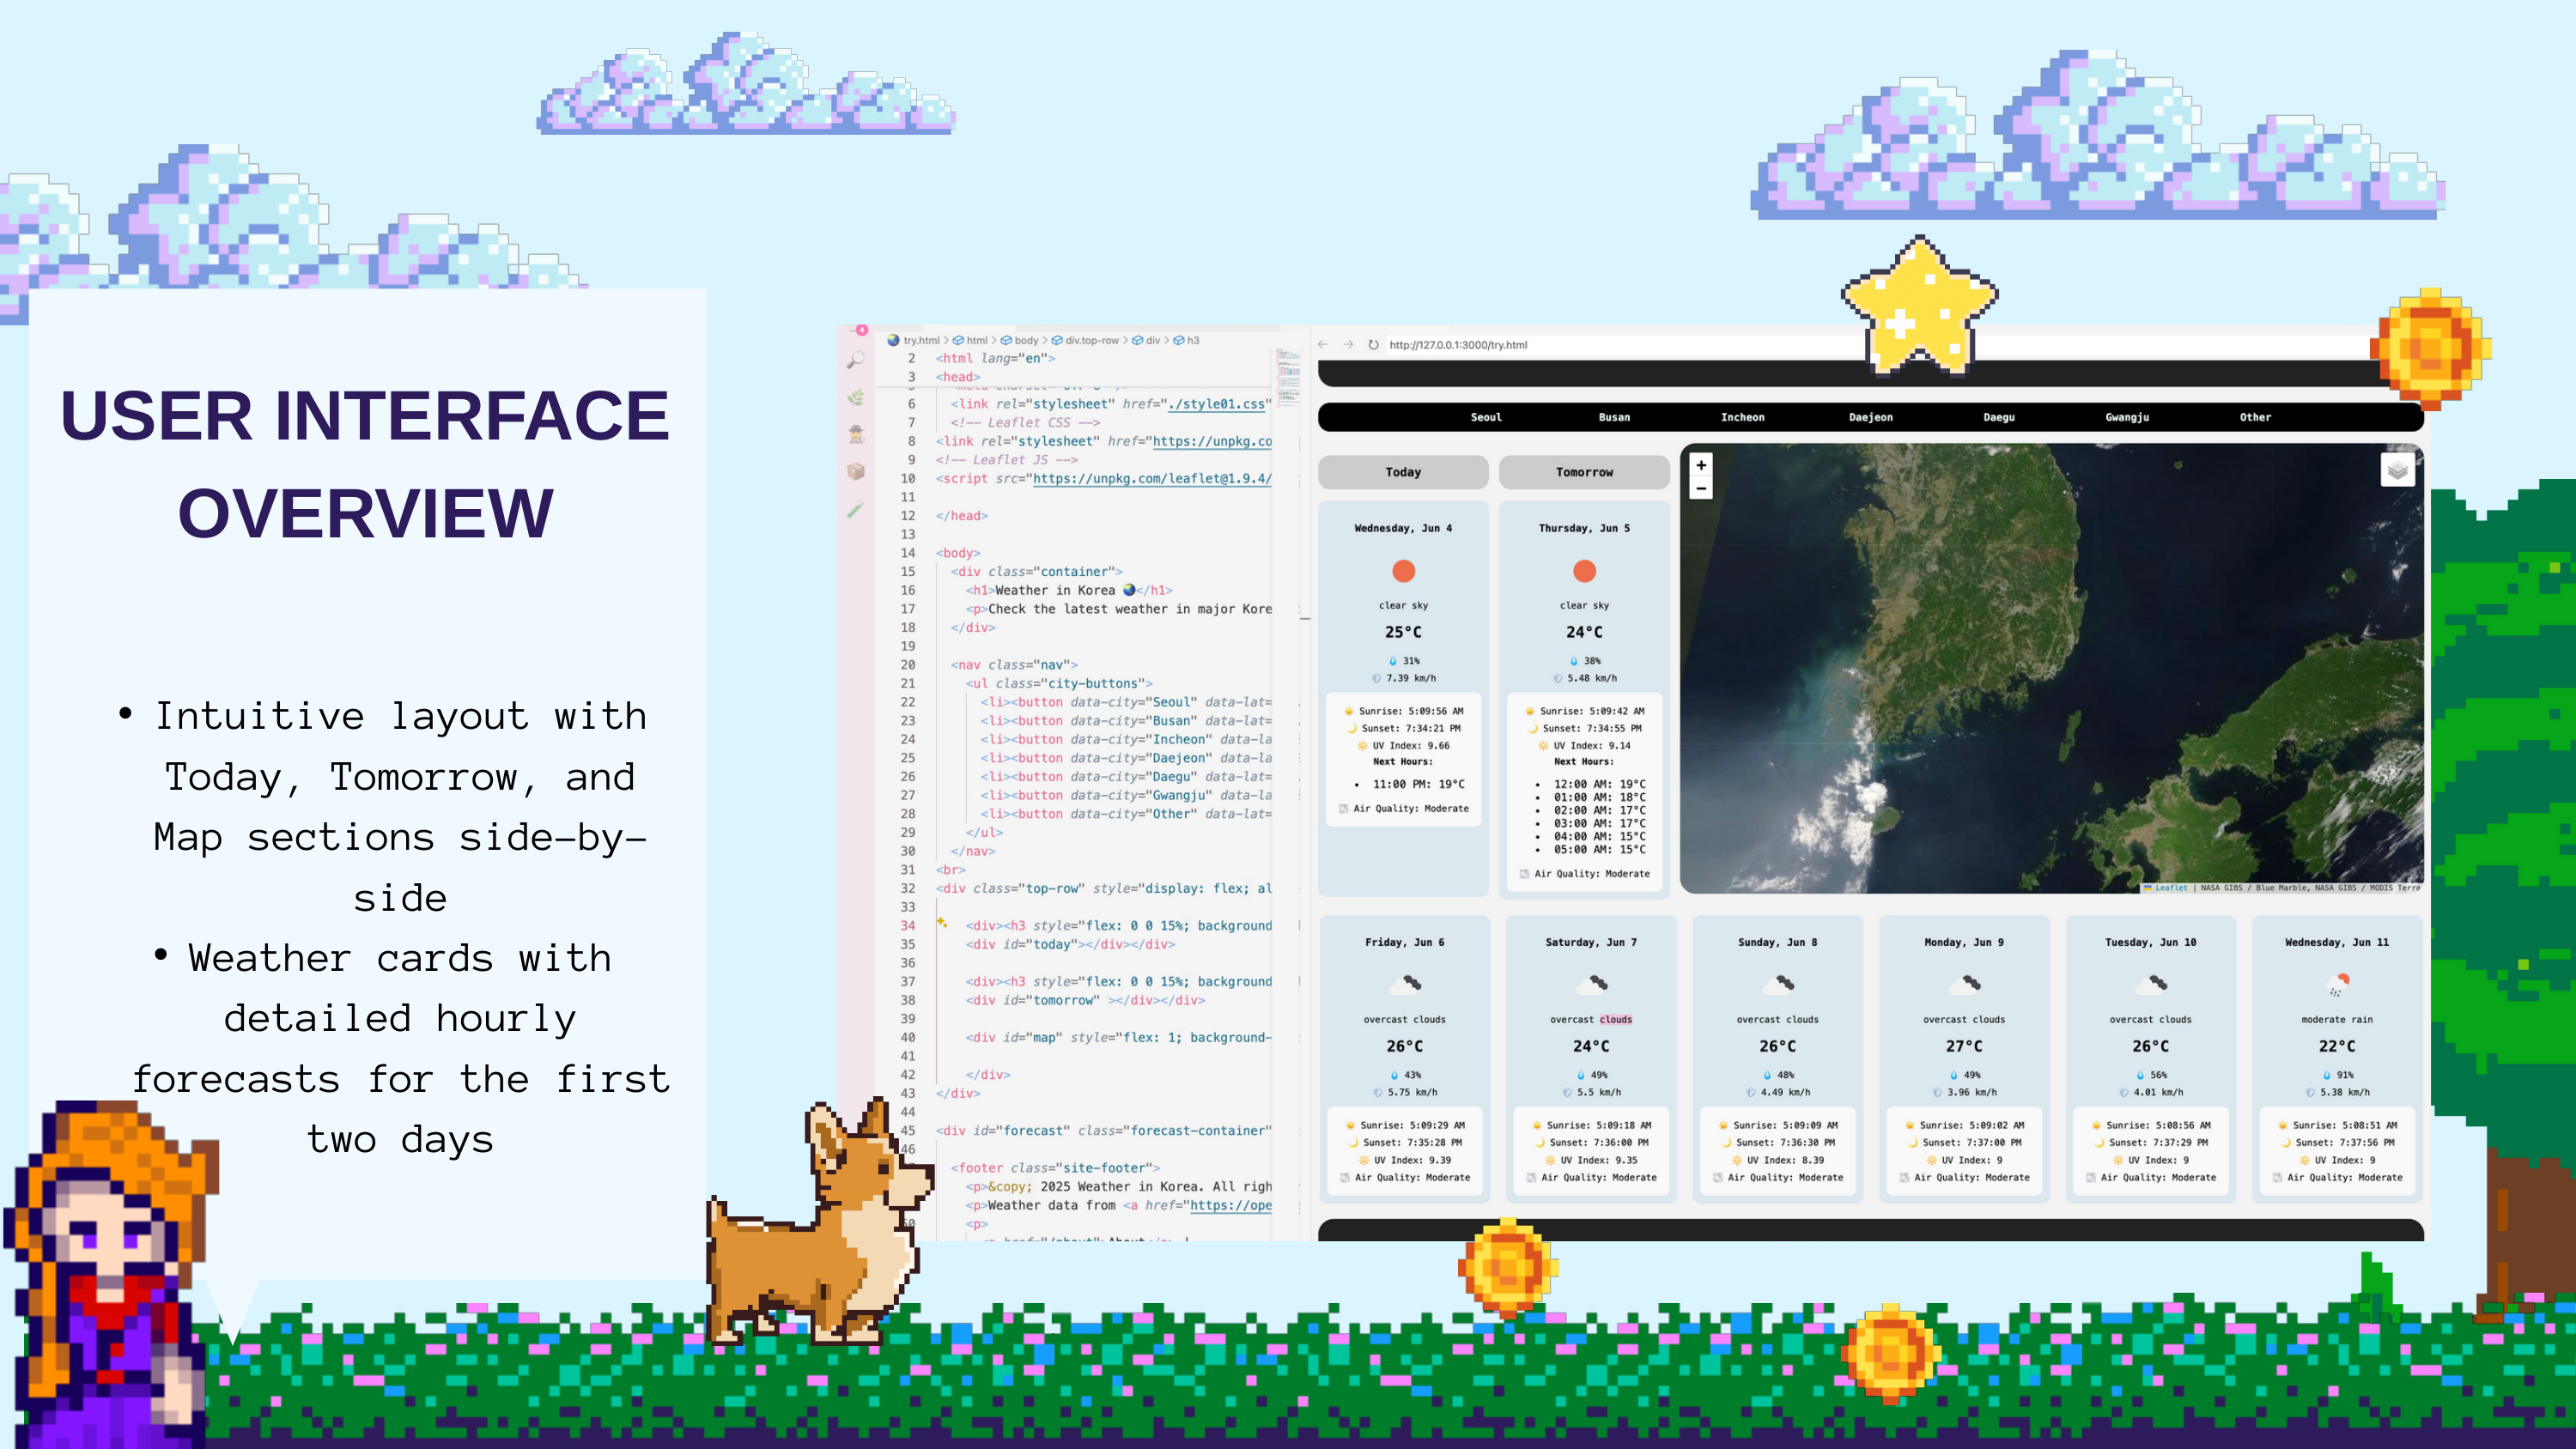

USER INTERFACE OVERVIEW

Intuitive layout with Today, Tomorrow, and Map sections side-by-side
Weather cards with detailed hourly forecasts for the first two days